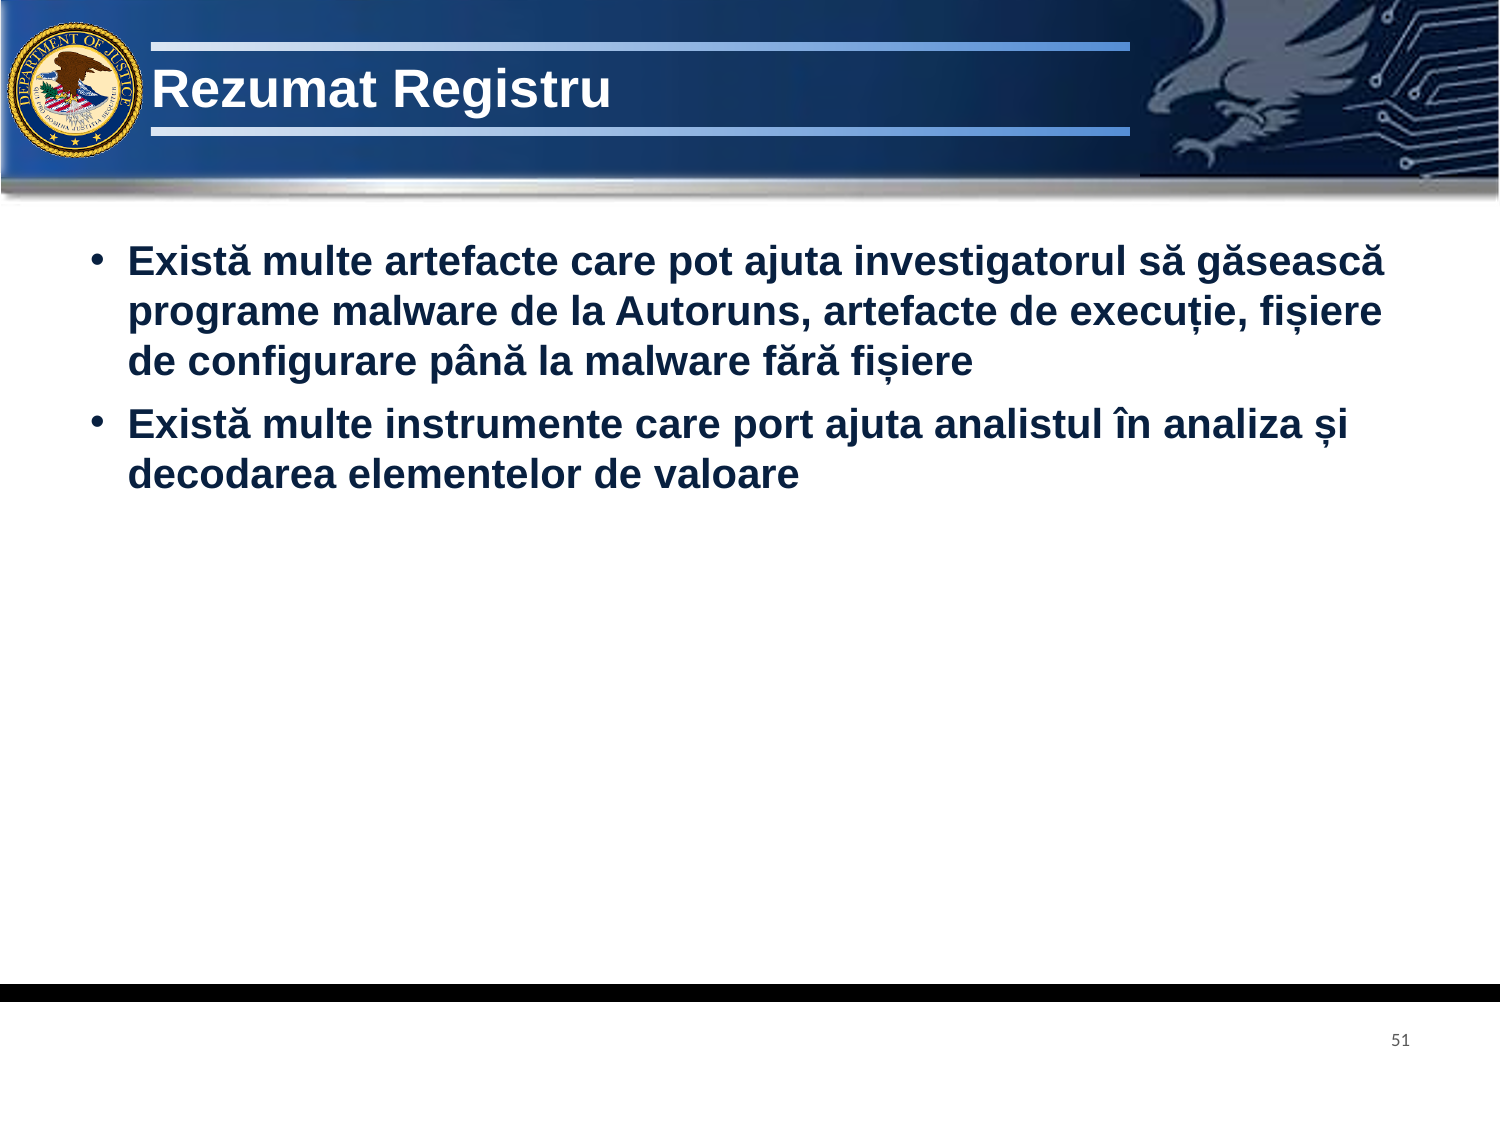

# Rezumat Registru
Există multe artefacte care pot ajuta investigatorul să găsească programe malware de la Autoruns, artefacte de execuție, fișiere de configurare până la malware fără fișiere
Există multe instrumente care port ajuta analistul în analiza și decodarea elementelor de valoare
51